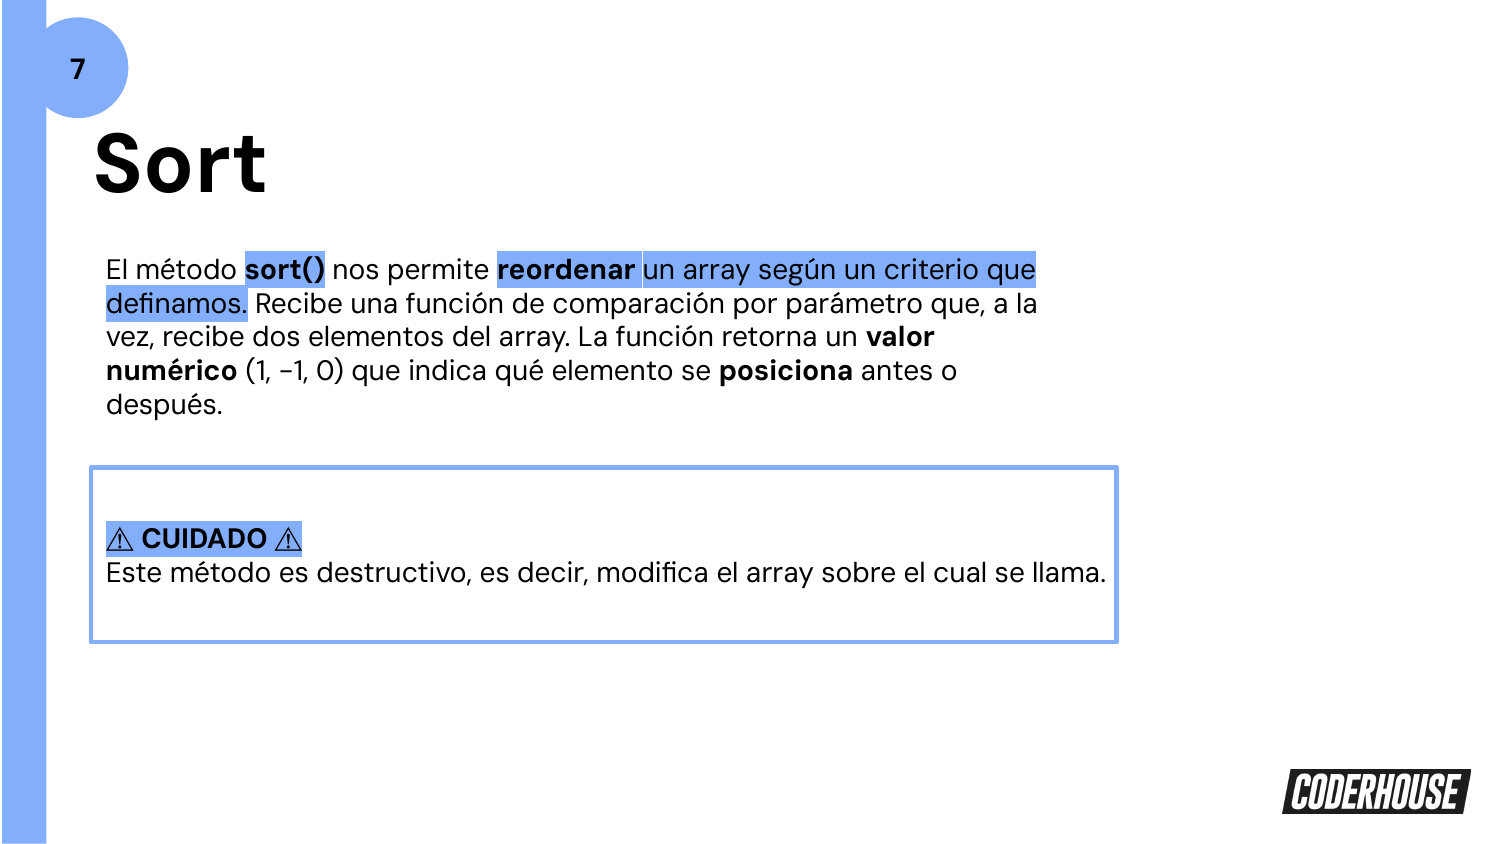

7
Sort
El método sort() nos permite reordenar un array según un criterio que definamos. Recibe una función de comparación por parámetro que, a la vez, recibe dos elementos del array. La función retorna un valor numérico (1, -1, 0) que indica qué elemento se posiciona antes o después.

⚠ CUIDADO ⚠
Este método es destructivo, es decir, modifica el array sobre el cual se llama.